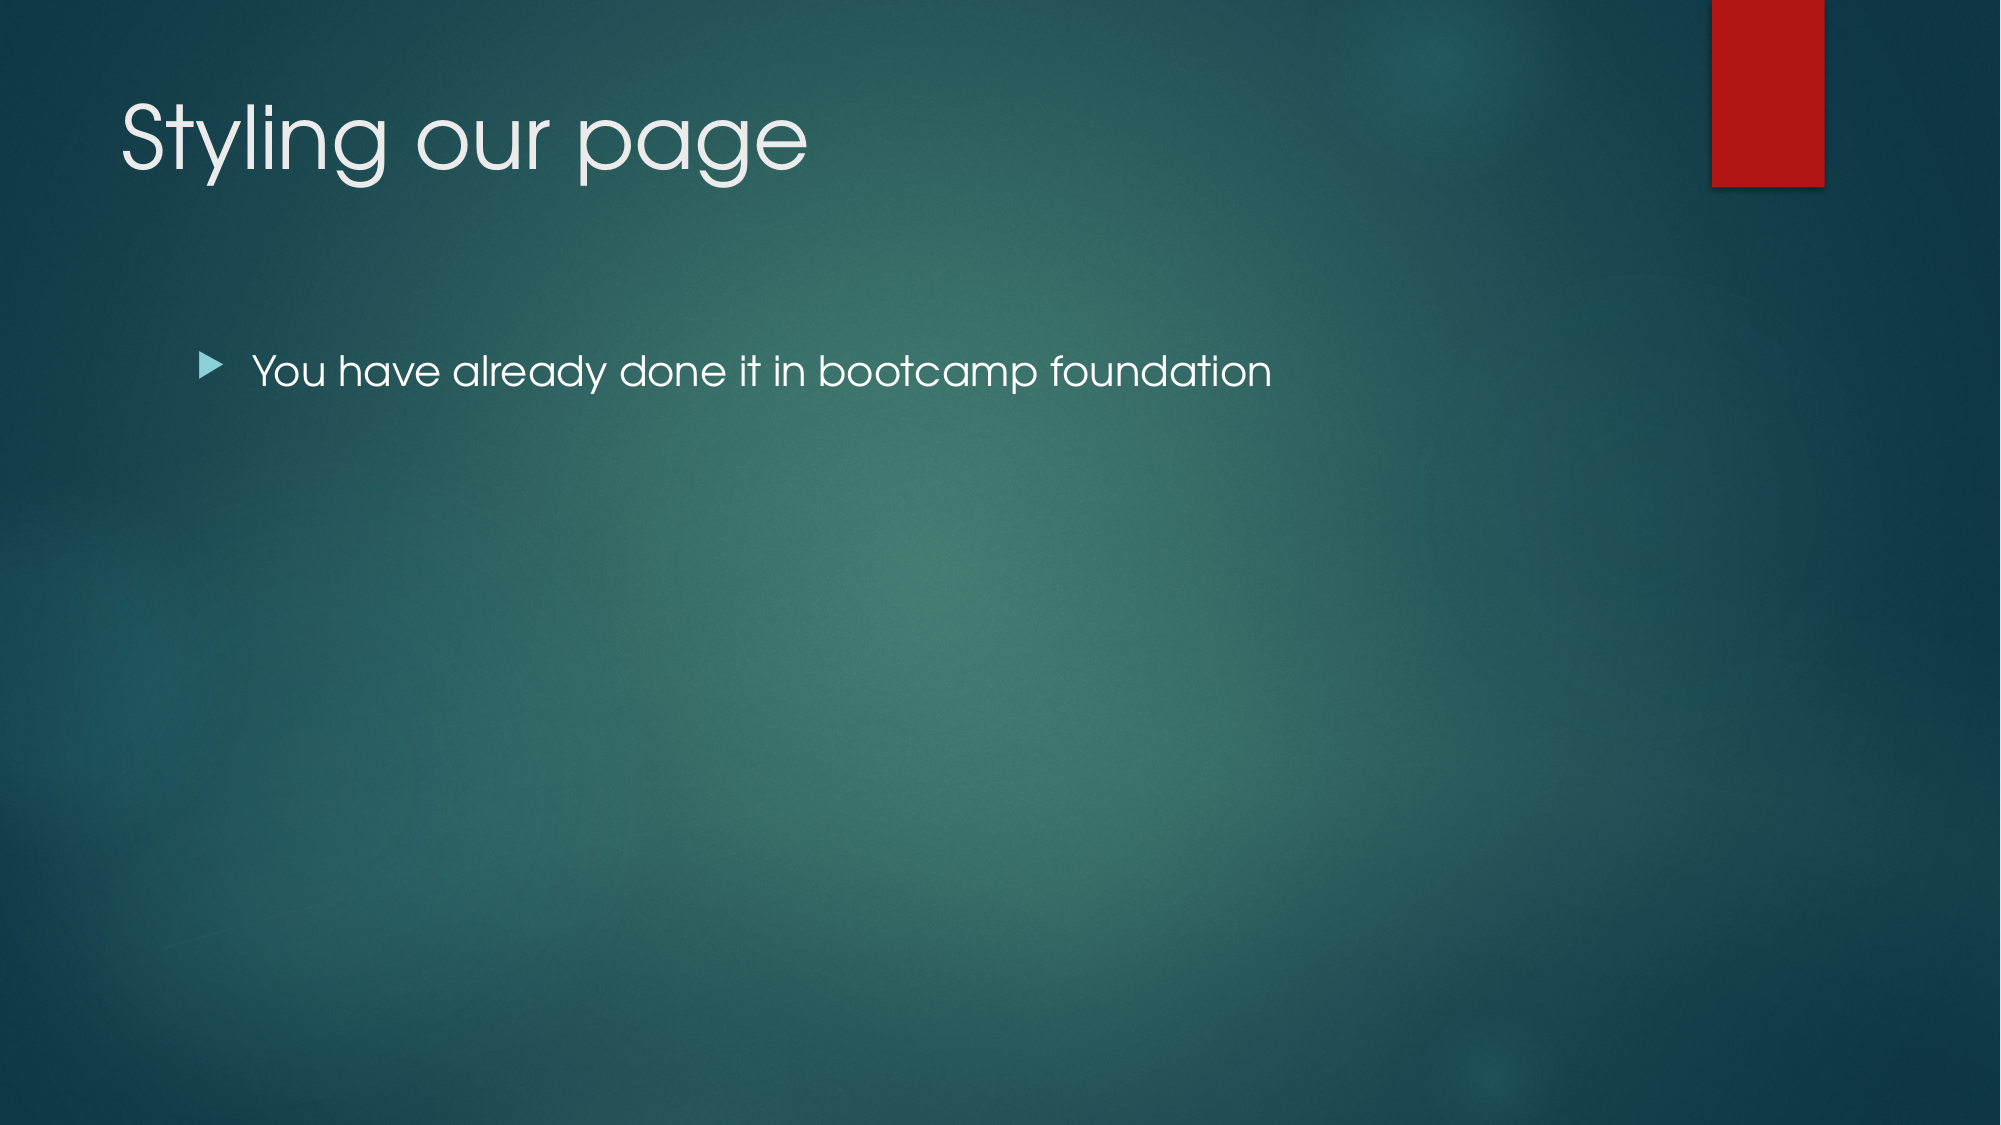

# Styling our page
You have already done it in bootcamp foundation